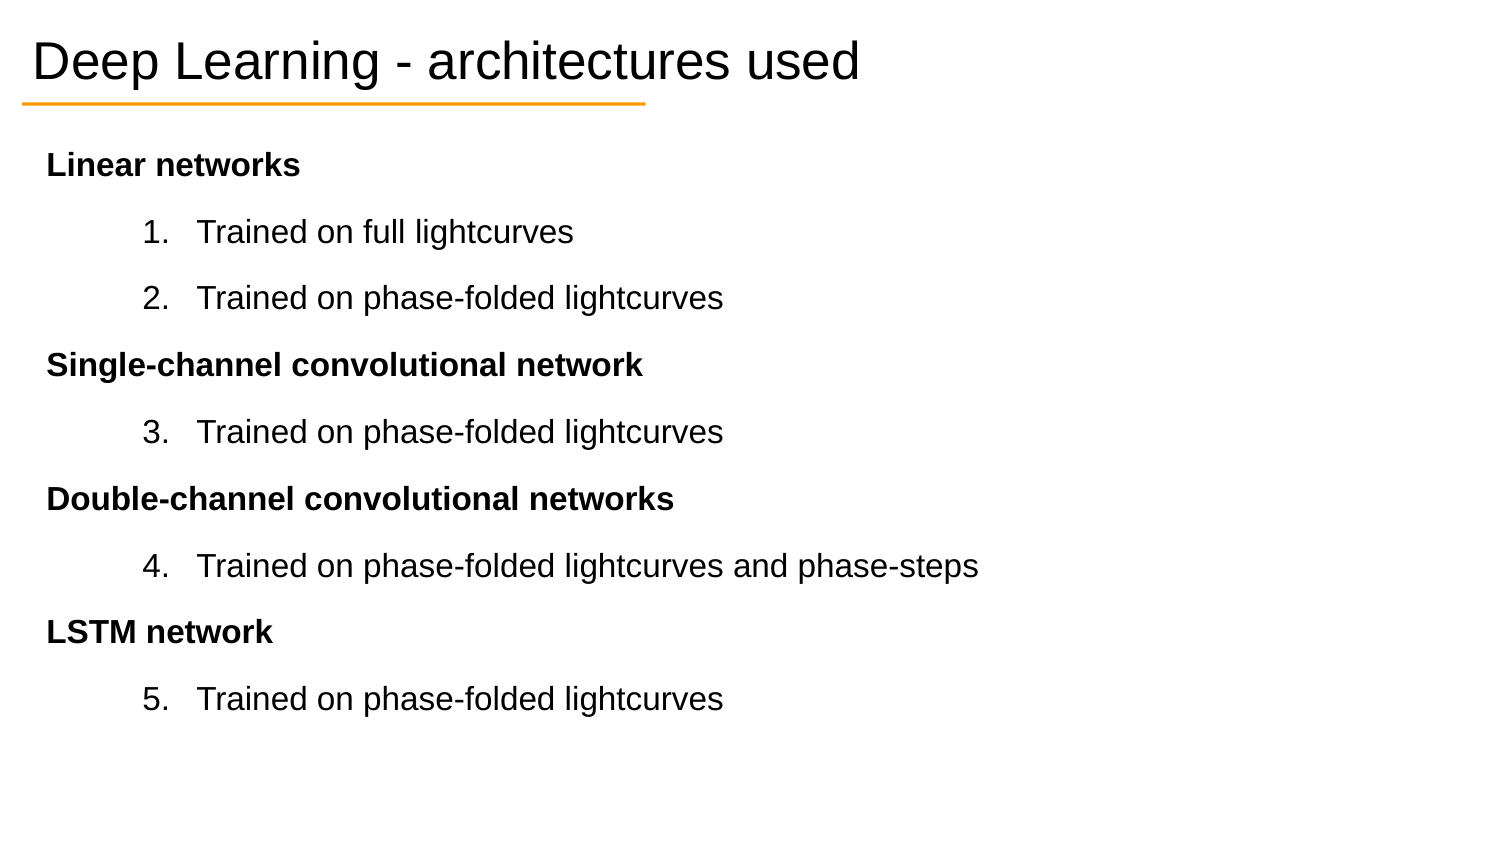

# Deep Learning - architectures used
Linear networks
Trained on full lightcurves
Trained on phase-folded lightcurves
Single-channel convolutional network
Trained on phase-folded lightcurves
Double-channel convolutional networks
Trained on phase-folded lightcurves and phase-steps
LSTM network
Trained on phase-folded lightcurves